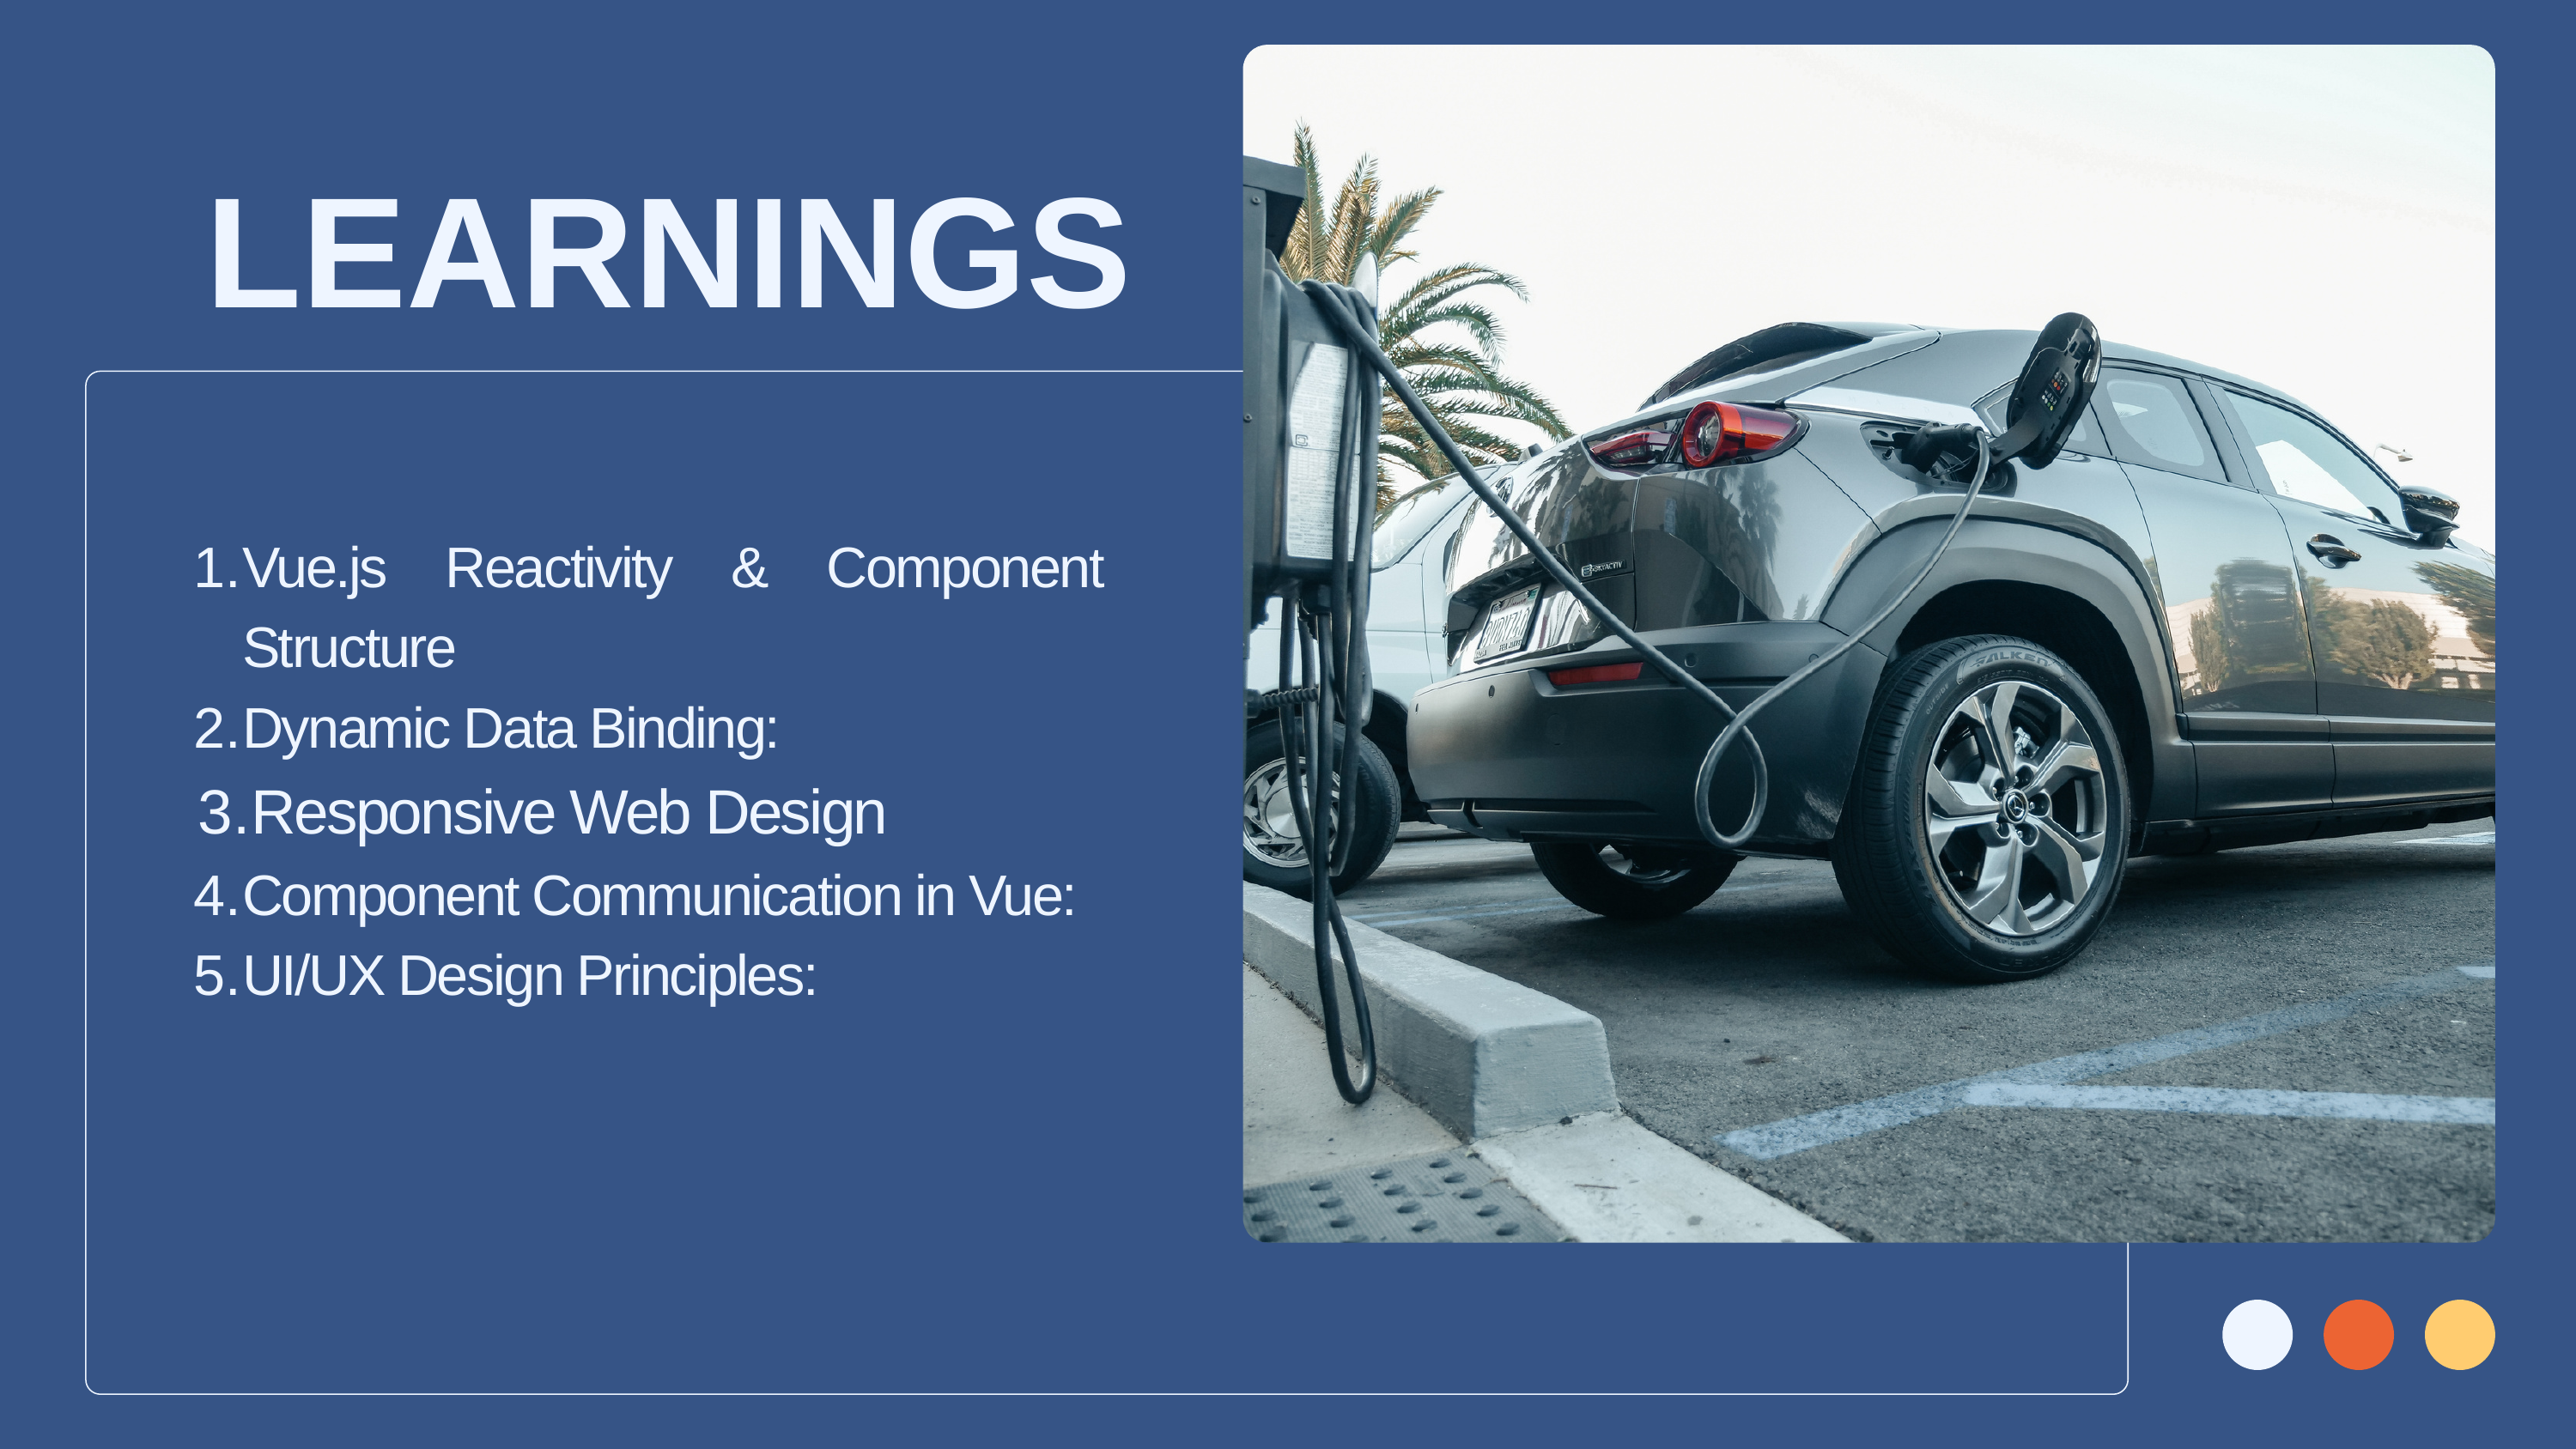

LEARNINGS

Vue.js Reactivity & Component Structure
Dynamic Data Binding:
Responsive Web Design
Component Communication in Vue:
UI/UX Design Principles: